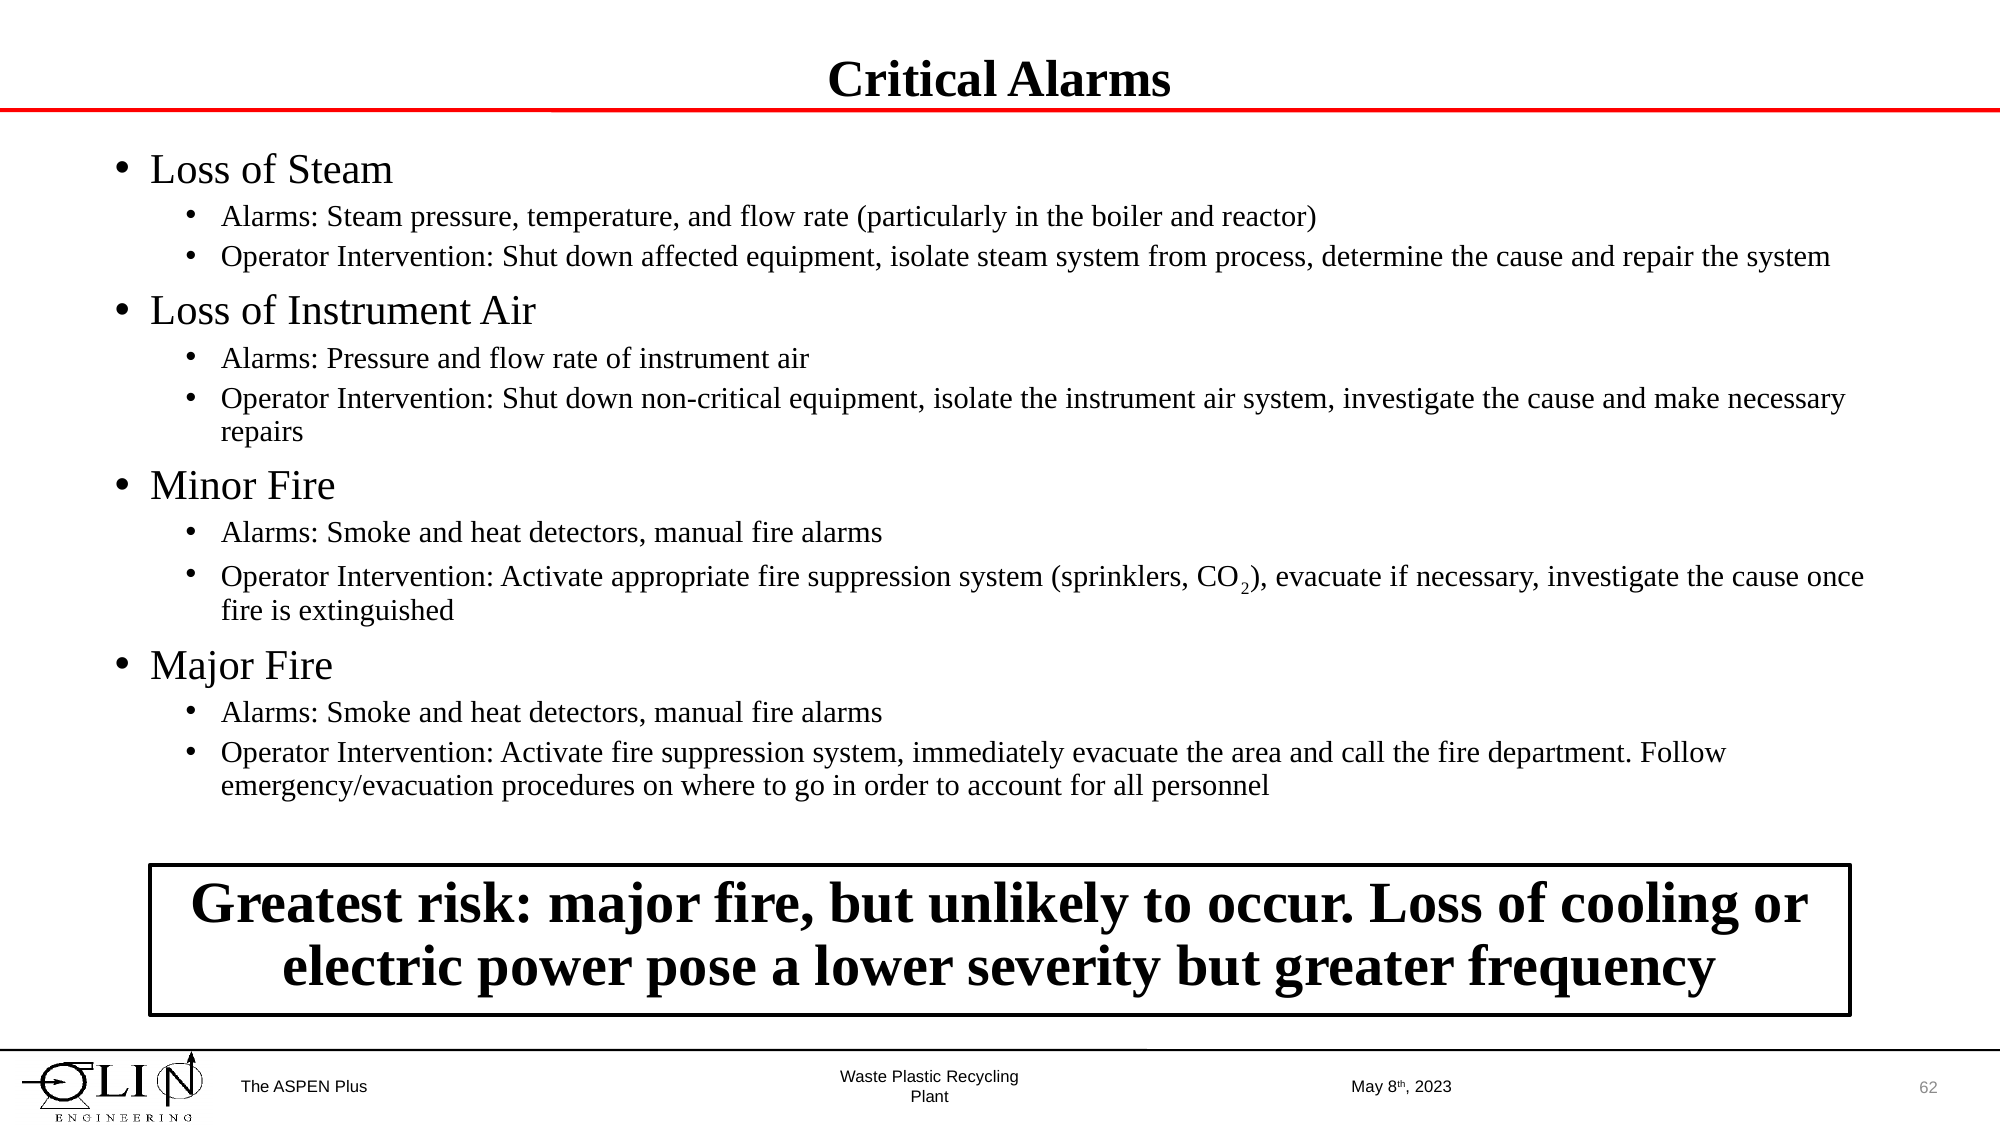

# Critical Alarms
Loss of Steam
Alarms: Steam pressure, temperature, and flow rate (particularly in the boiler and reactor)
Operator Intervention: Shut down affected equipment, isolate steam system from process, determine the cause and repair the system
Loss of Instrument Air
Alarms: Pressure and flow rate of instrument air
Operator Intervention: Shut down non-critical equipment, isolate the instrument air system, investigate the cause and make necessary repairs
Minor Fire
Alarms: Smoke and heat detectors, manual fire alarms
Operator Intervention: Activate appropriate fire suppression system (sprinklers, CO2), evacuate if necessary, investigate the cause once fire is extinguished
Major Fire
Alarms: Smoke and heat detectors, manual fire alarms
Operator Intervention: Activate fire suppression system, immediately evacuate the area and call the fire department. Follow emergency/evacuation procedures on where to go in order to account for all personnel

Greatest risk: major fire, but unlikely to occur. Loss of cooling or electric power pose a lower severity but greater frequency
The ASPEN Plus
May 8th, 2023
62